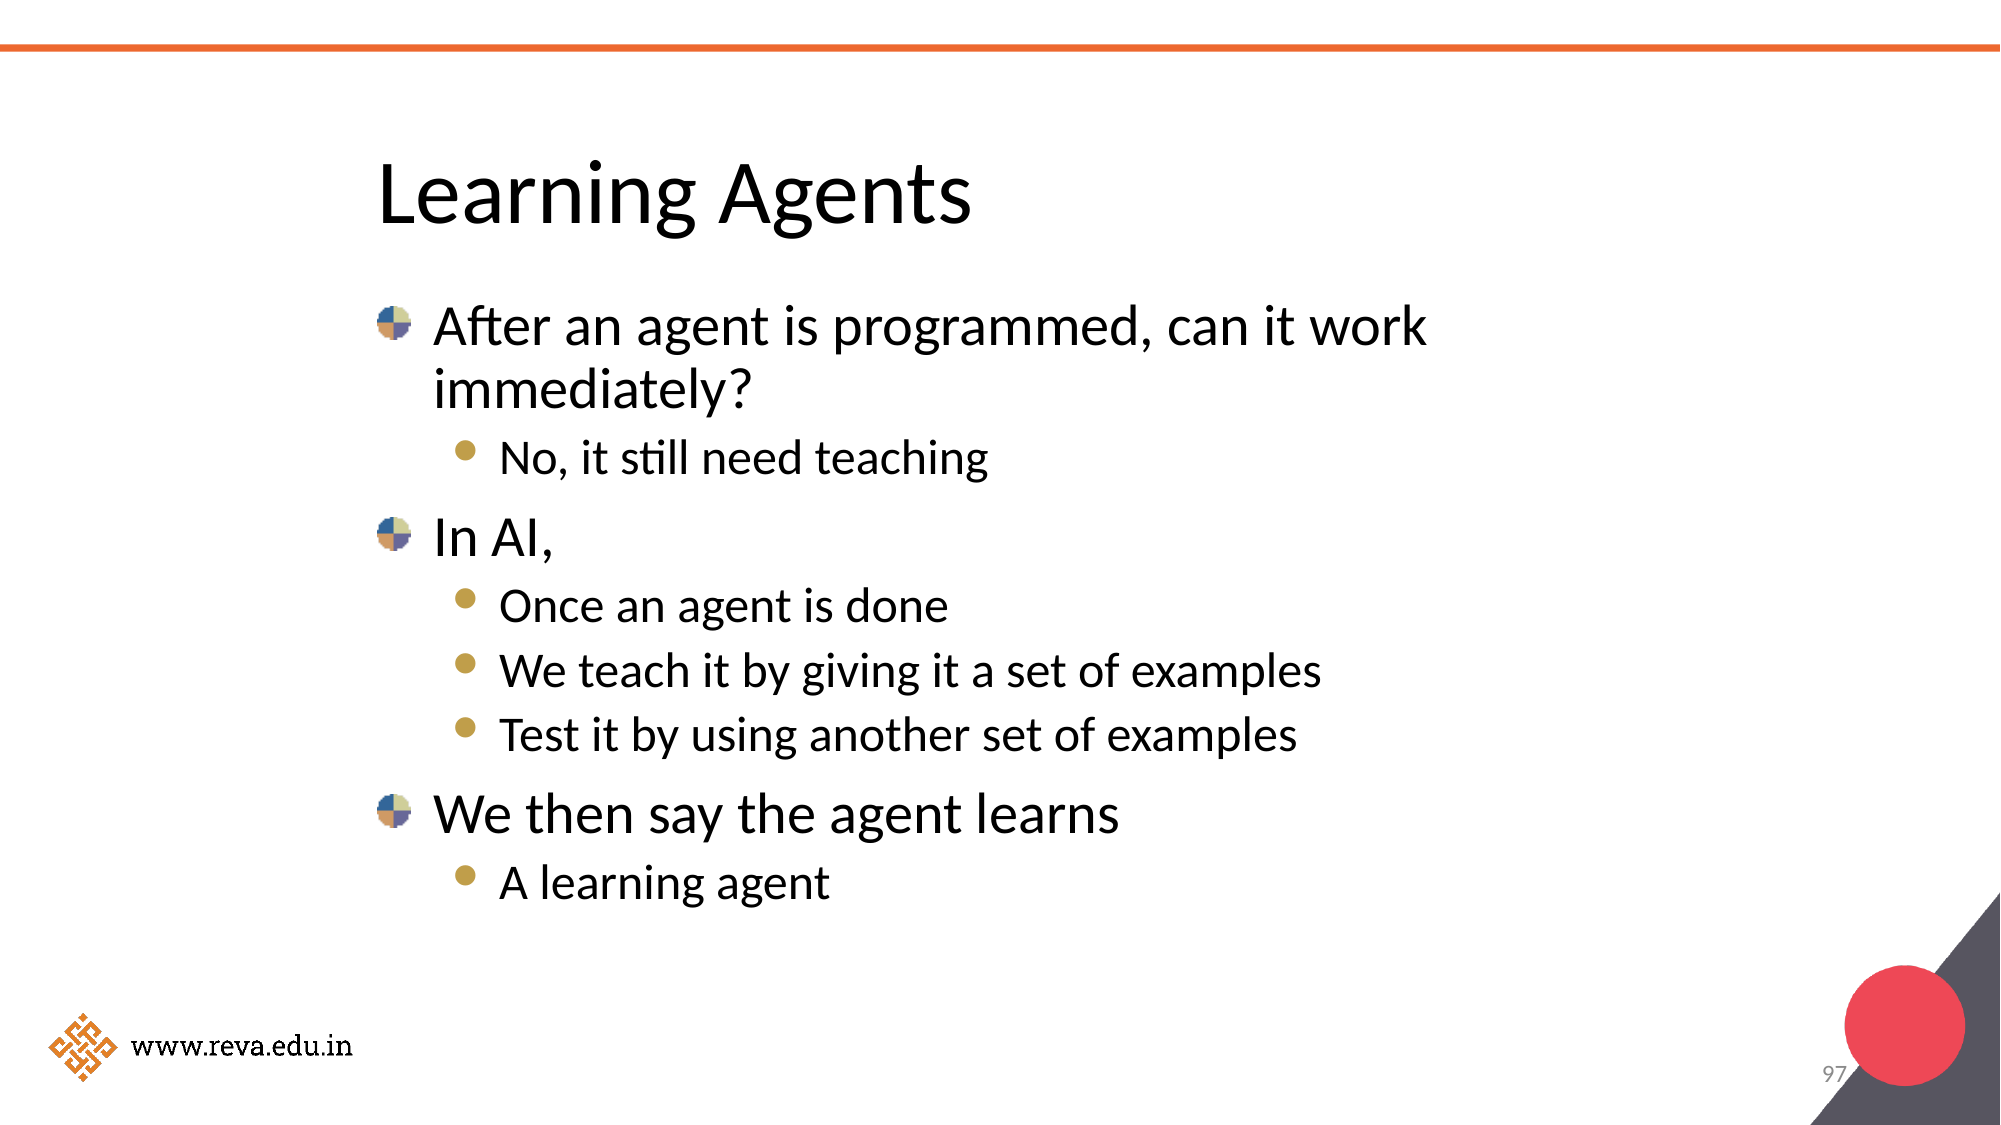

Learning Agents
After an agent is programmed, can it work immediately?
No, it still need teaching
In AI,
Once an agent is done
We teach it by giving it a set of examples
Test it by using another set of examples
We then say the agent learns
A learning agent
97